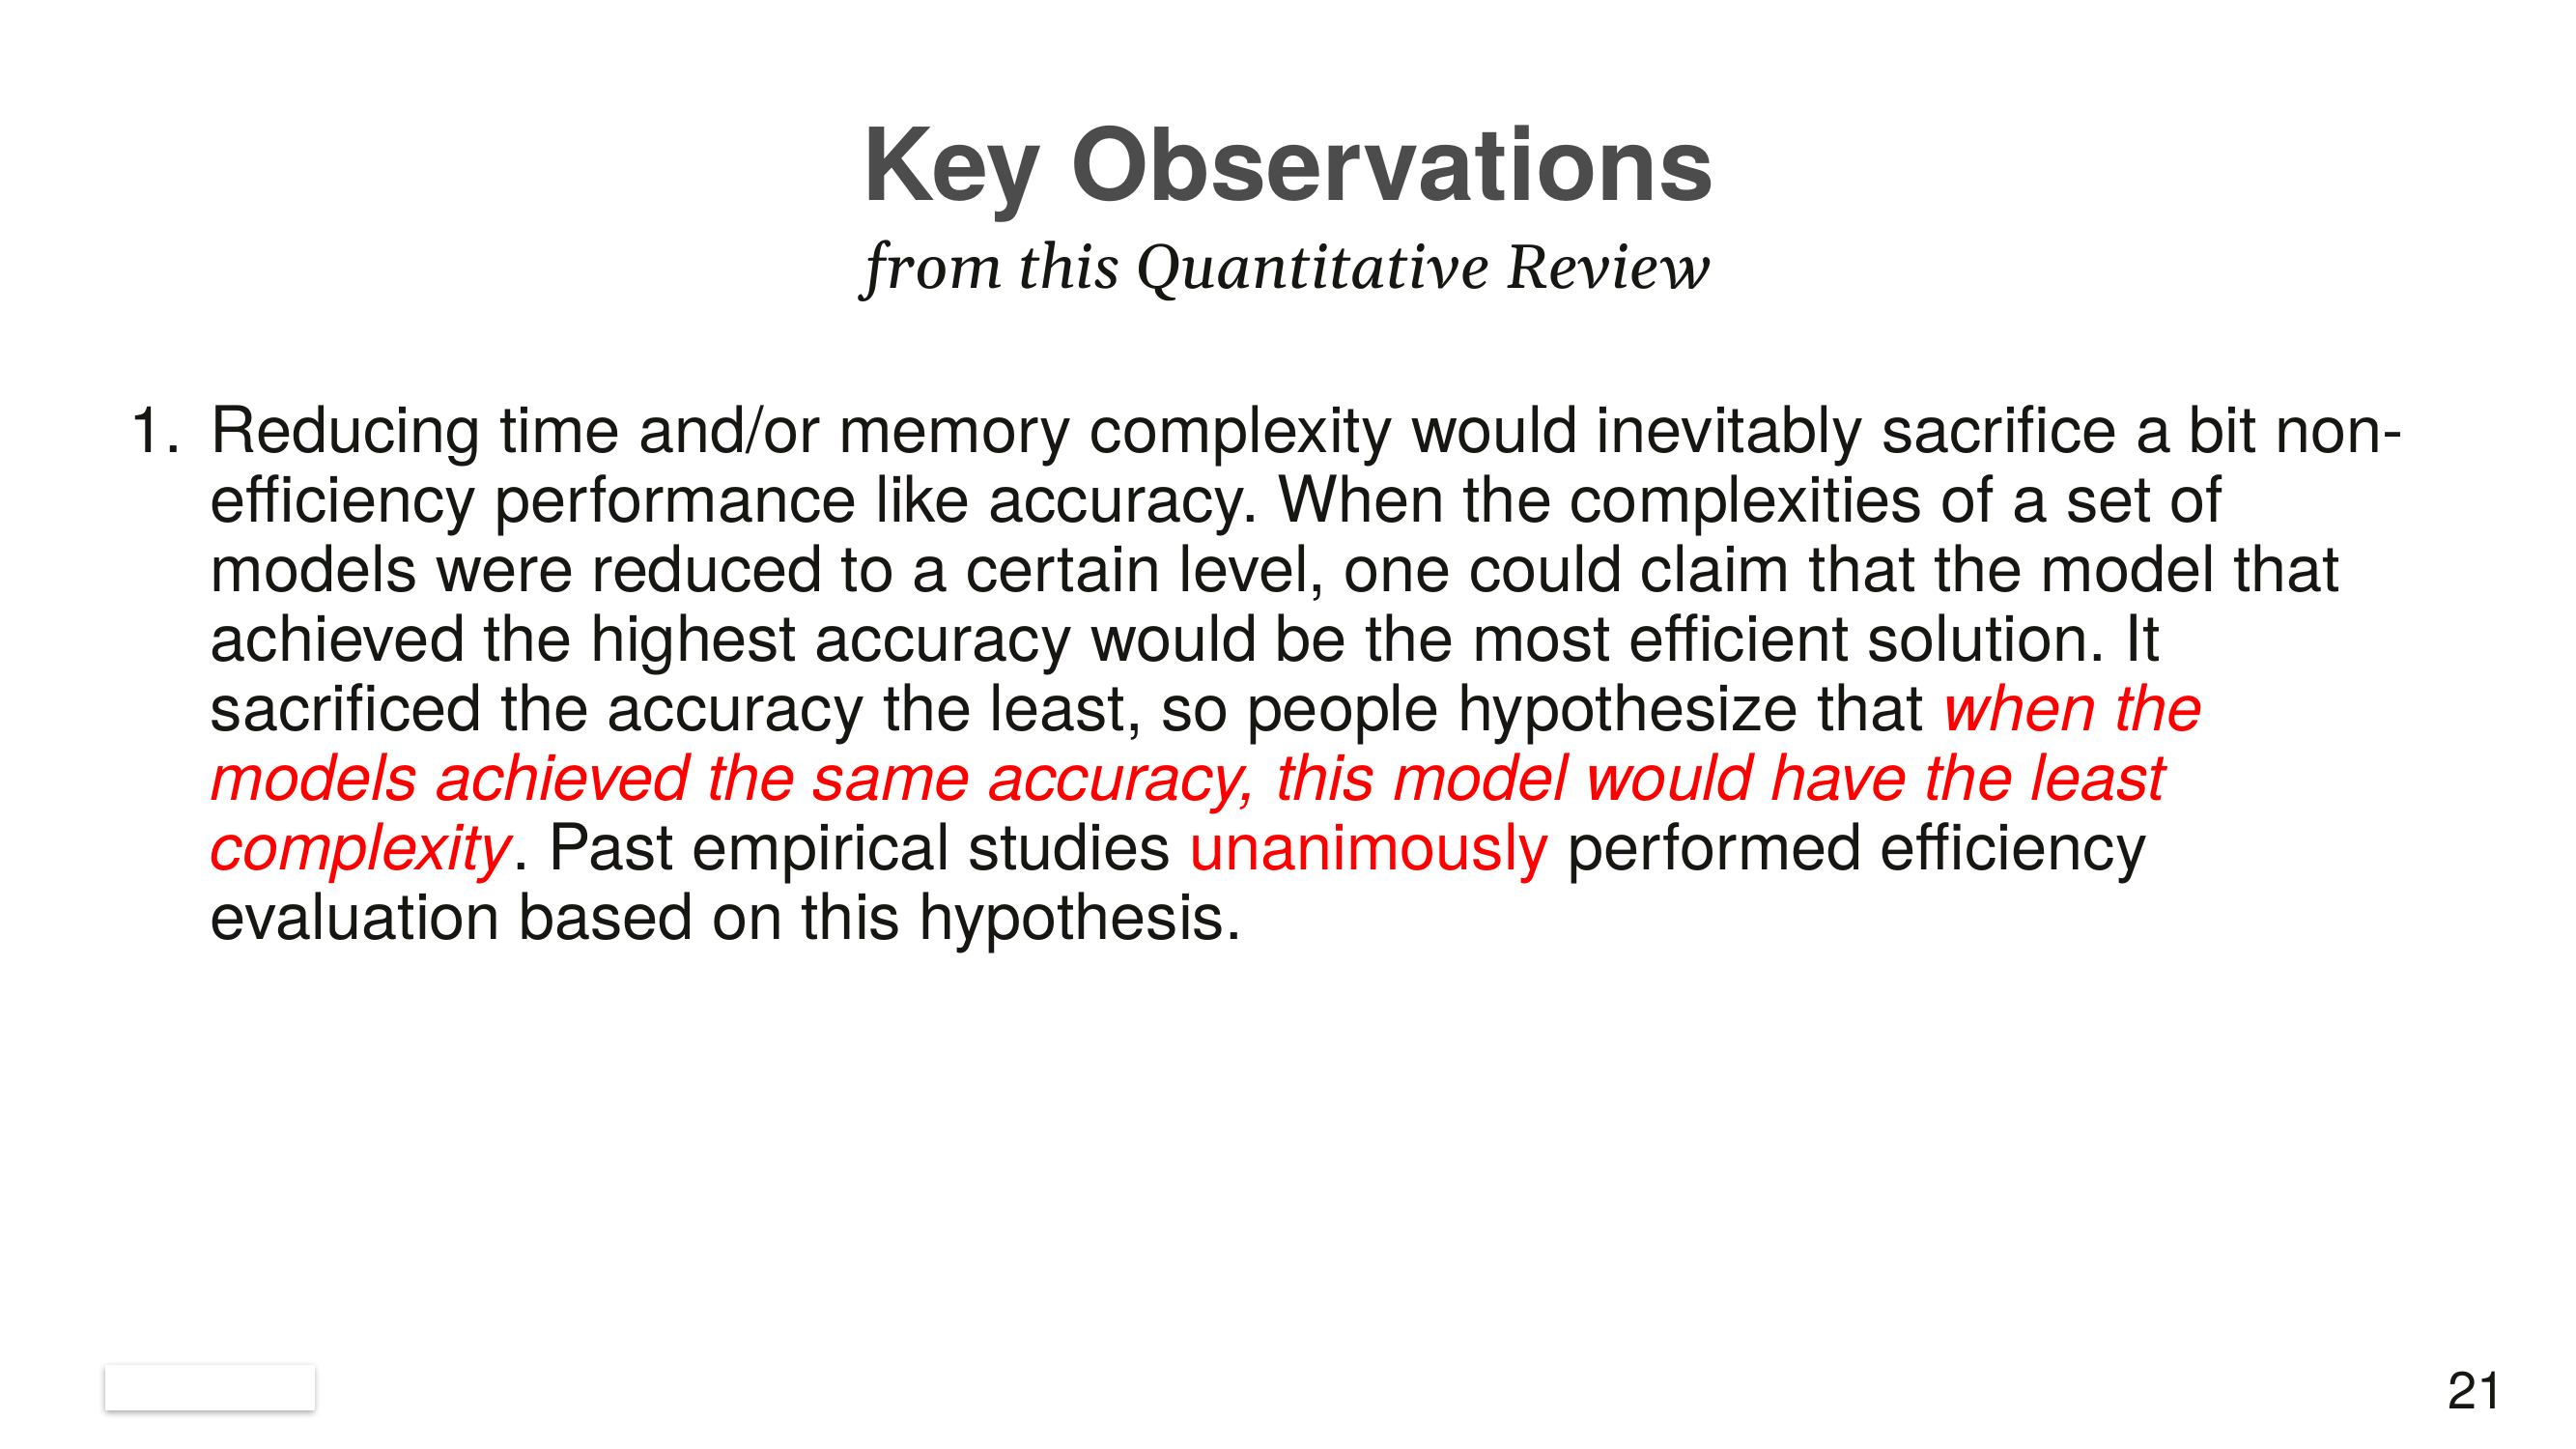

# Key Observations
from this Quantitative Review
Reducing time and/or memory complexity would inevitably sacrifice a bit non-efficiency performance like accuracy. When the complexities of a set of models were reduced to a certain level, one could claim that the model that achieved the highest accuracy would be the most efficient solution. It sacrificed the accuracy the least, so people hypothesize that when the models achieved the same accuracy, this model would have the least complexity. Past empirical studies unanimously performed efficiency evaluation based on this hypothesis.
21